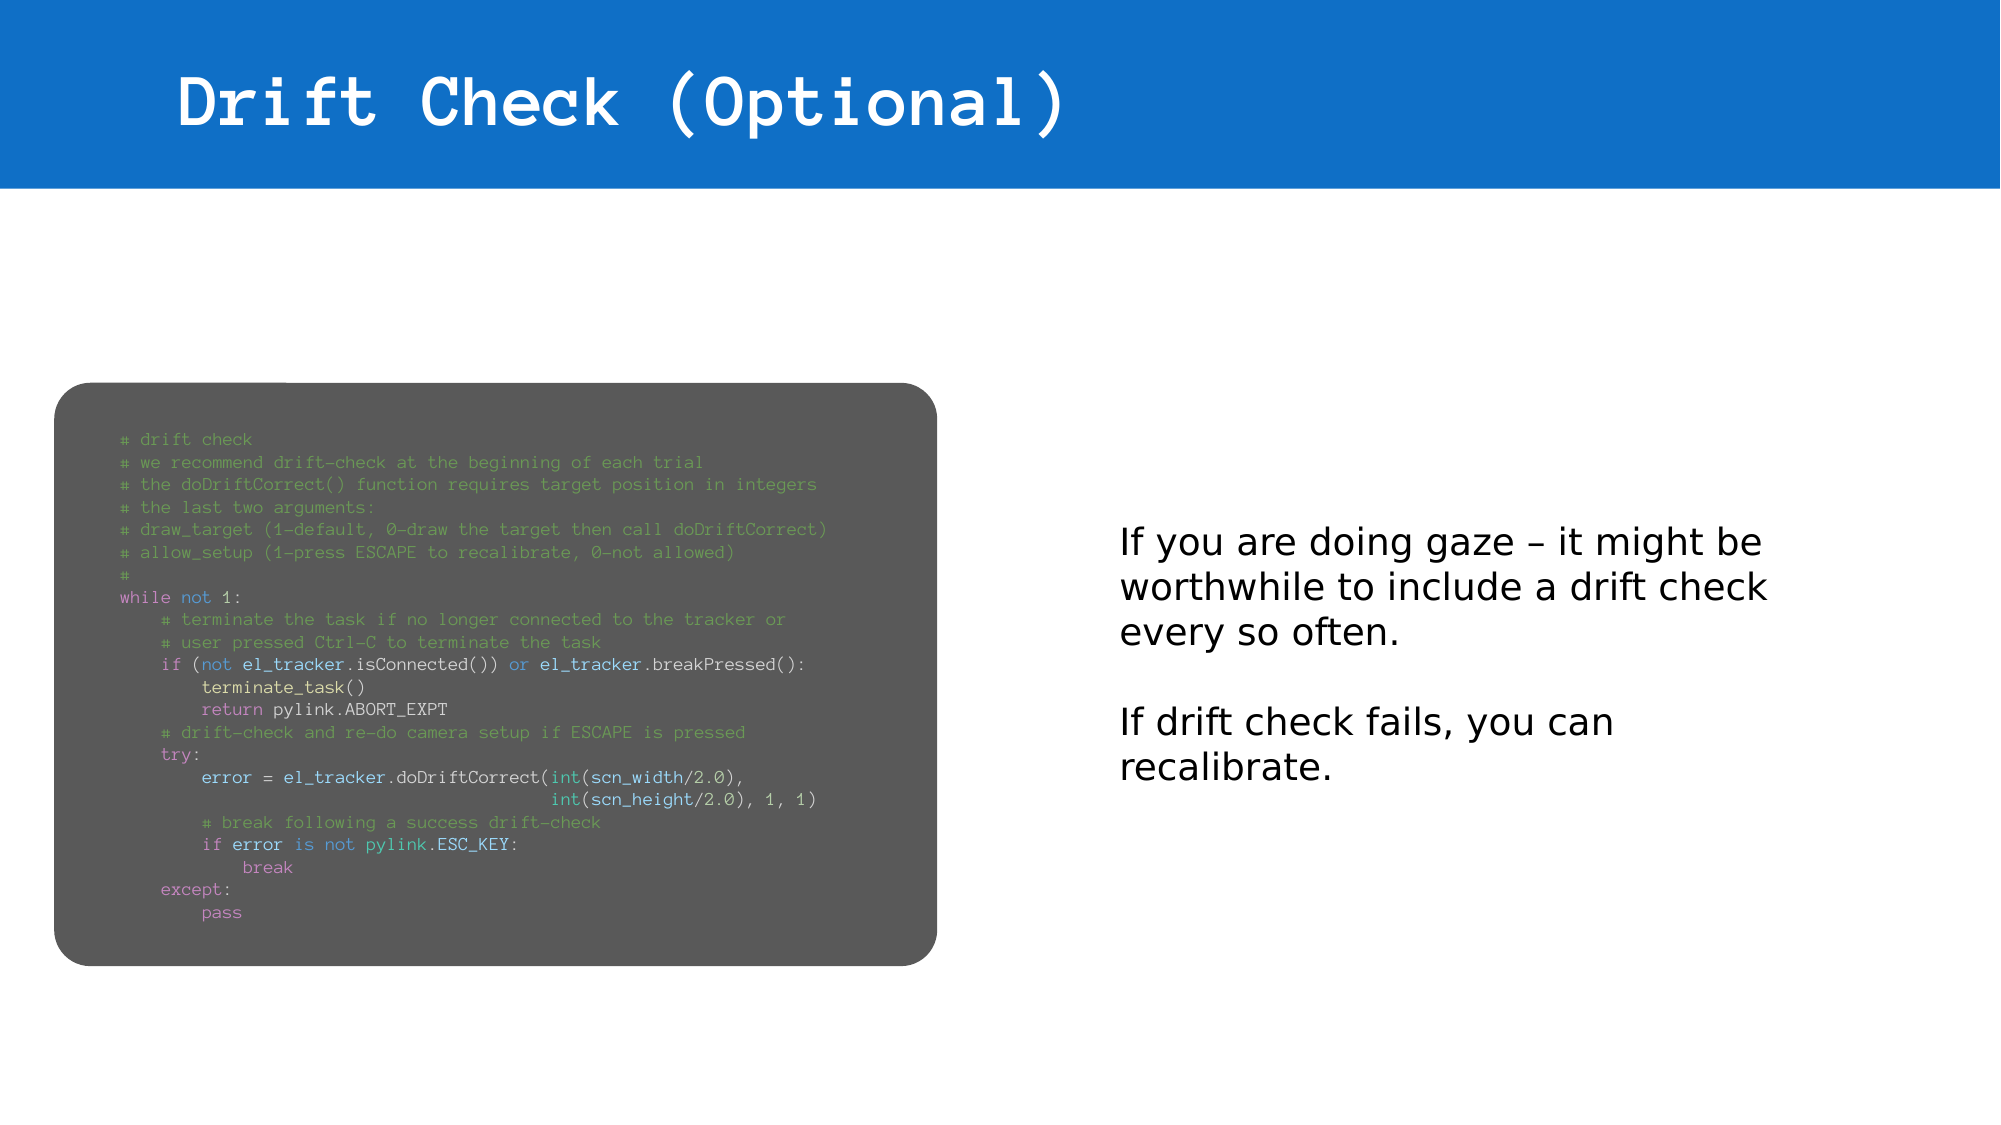

# Drift Check (Optional)
    # drift check
    # we recommend drift-check at the beginning of each trial
    # the doDriftCorrect() function requires target position in integers
    # the last two arguments:
    # draw_target (1-default, 0-draw the target then call doDriftCorrect)
    # allow_setup (1-press ESCAPE to recalibrate, 0-not allowed)
    #
    while not 1:
        # terminate the task if no longer connected to the tracker or
        # user pressed Ctrl-C to terminate the task
        if (not el_tracker.isConnected()) or el_tracker.breakPressed():
            terminate_task()
            return pylink.ABORT_EXPT
        # drift-check and re-do camera setup if ESCAPE is pressed
        try:
            error = el_tracker.doDriftCorrect(int(scn_width/2.0),
                                              int(scn_height/2.0), 1, 1)
            # break following a success drift-check
            if error is not pylink.ESC_KEY:
                break
        except:
            pass
If you are doing gaze – it might be worthwhile to include a drift check every so often.

If drift check fails, you can recalibrate.